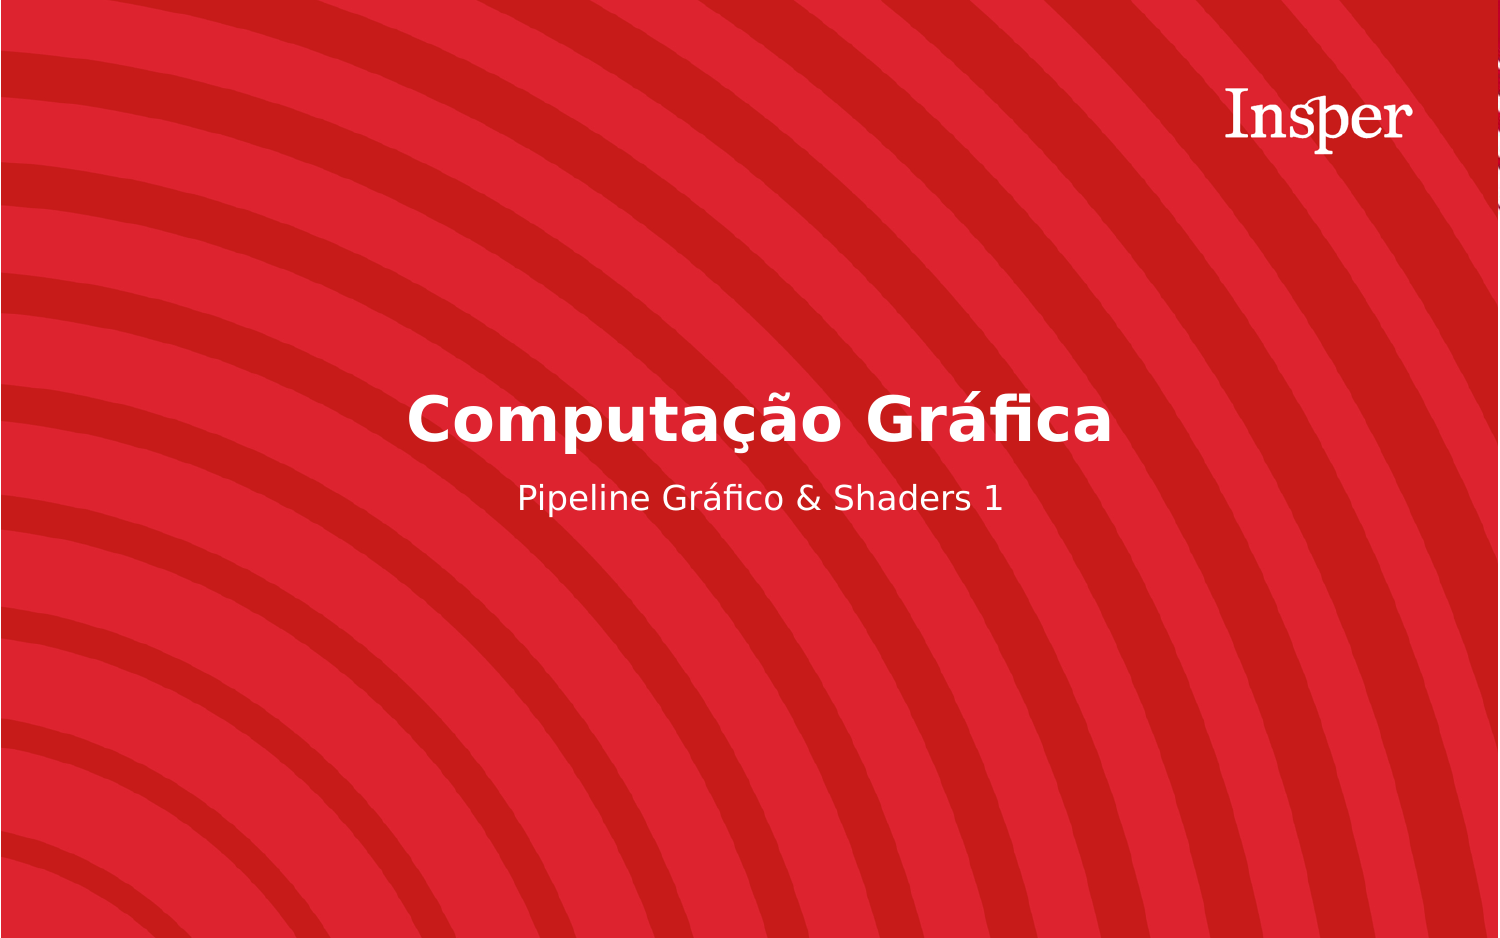

Computação Gráfica
Pipeline Gráfico & Shaders 1